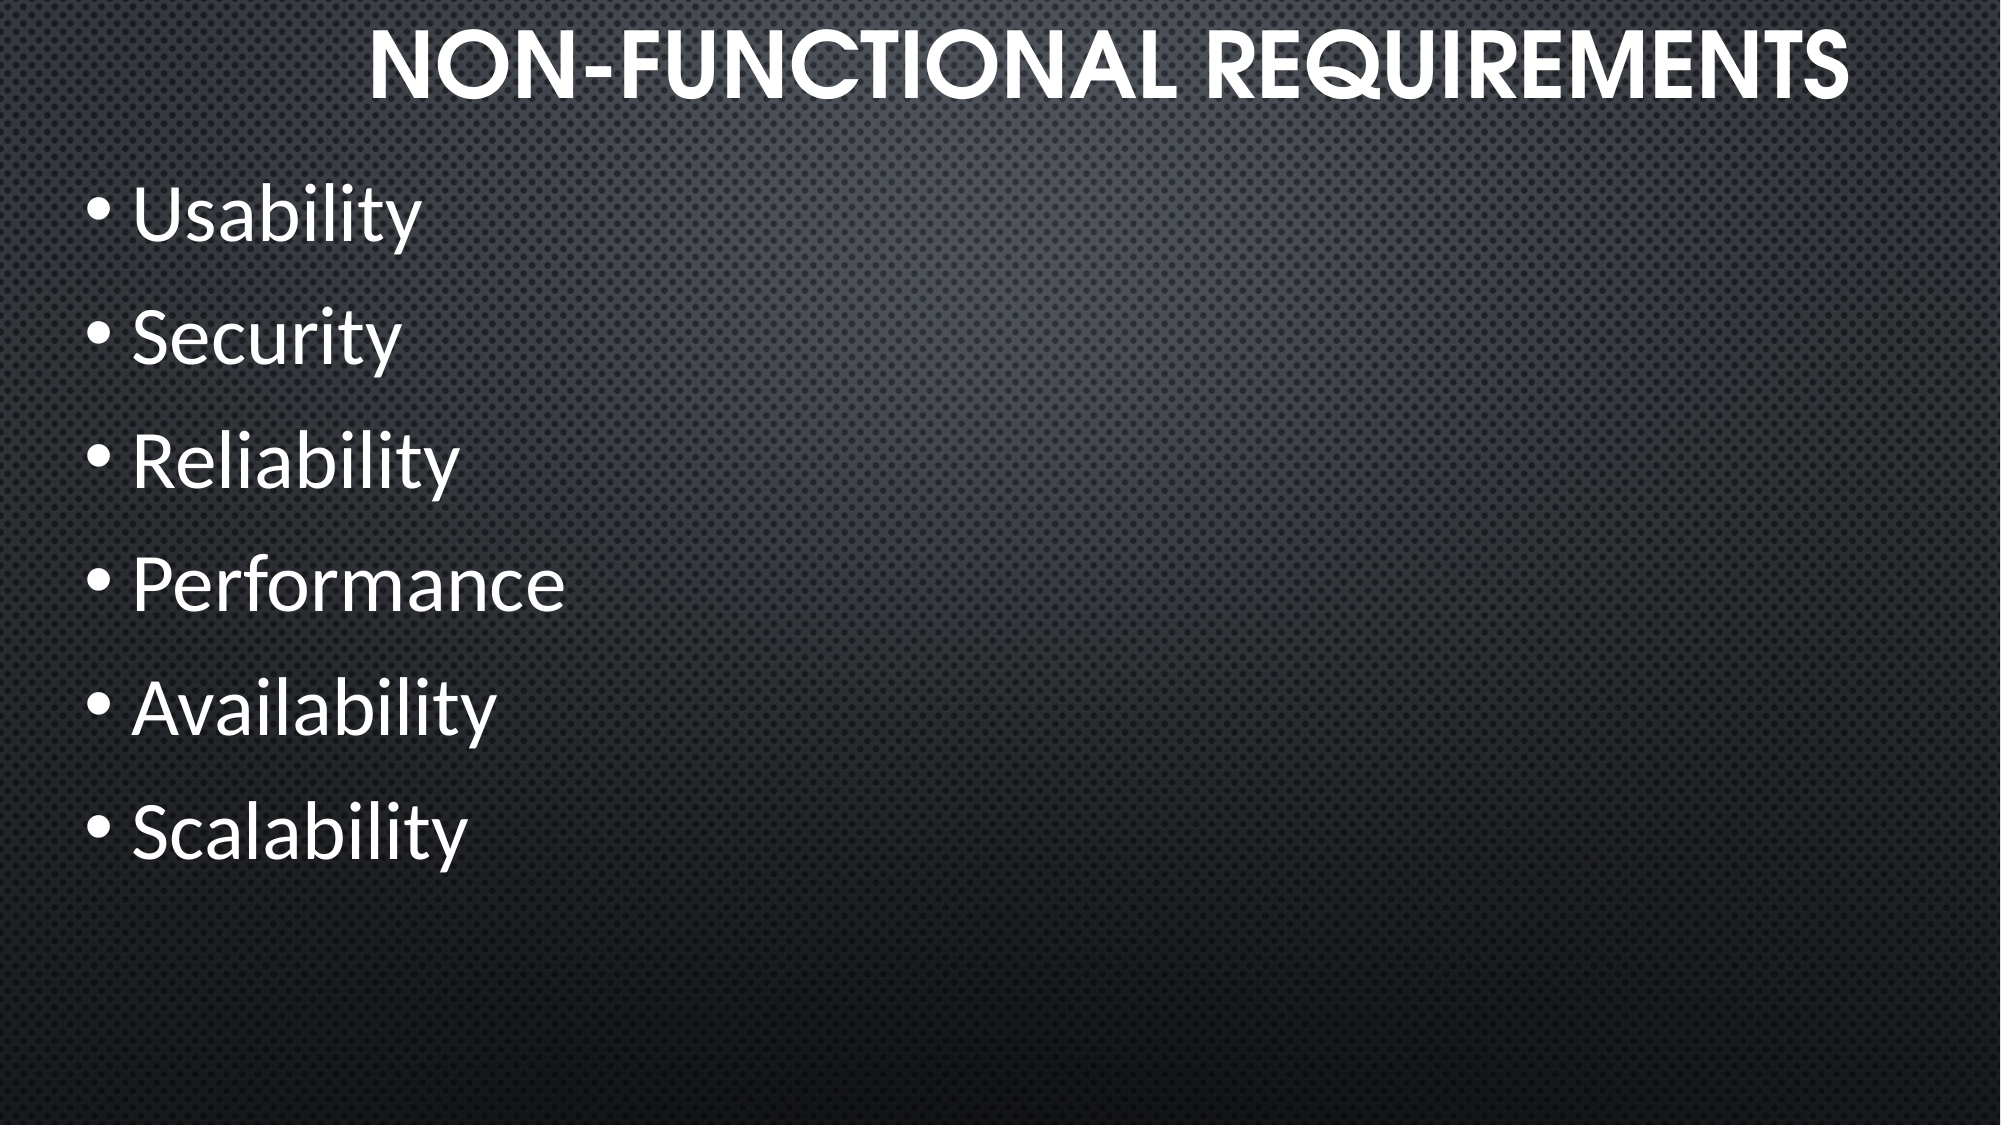

NON-FUNCTIONAL REQUIREMENTS
Usability
Security
Reliability
Performance
Availability
Scalability